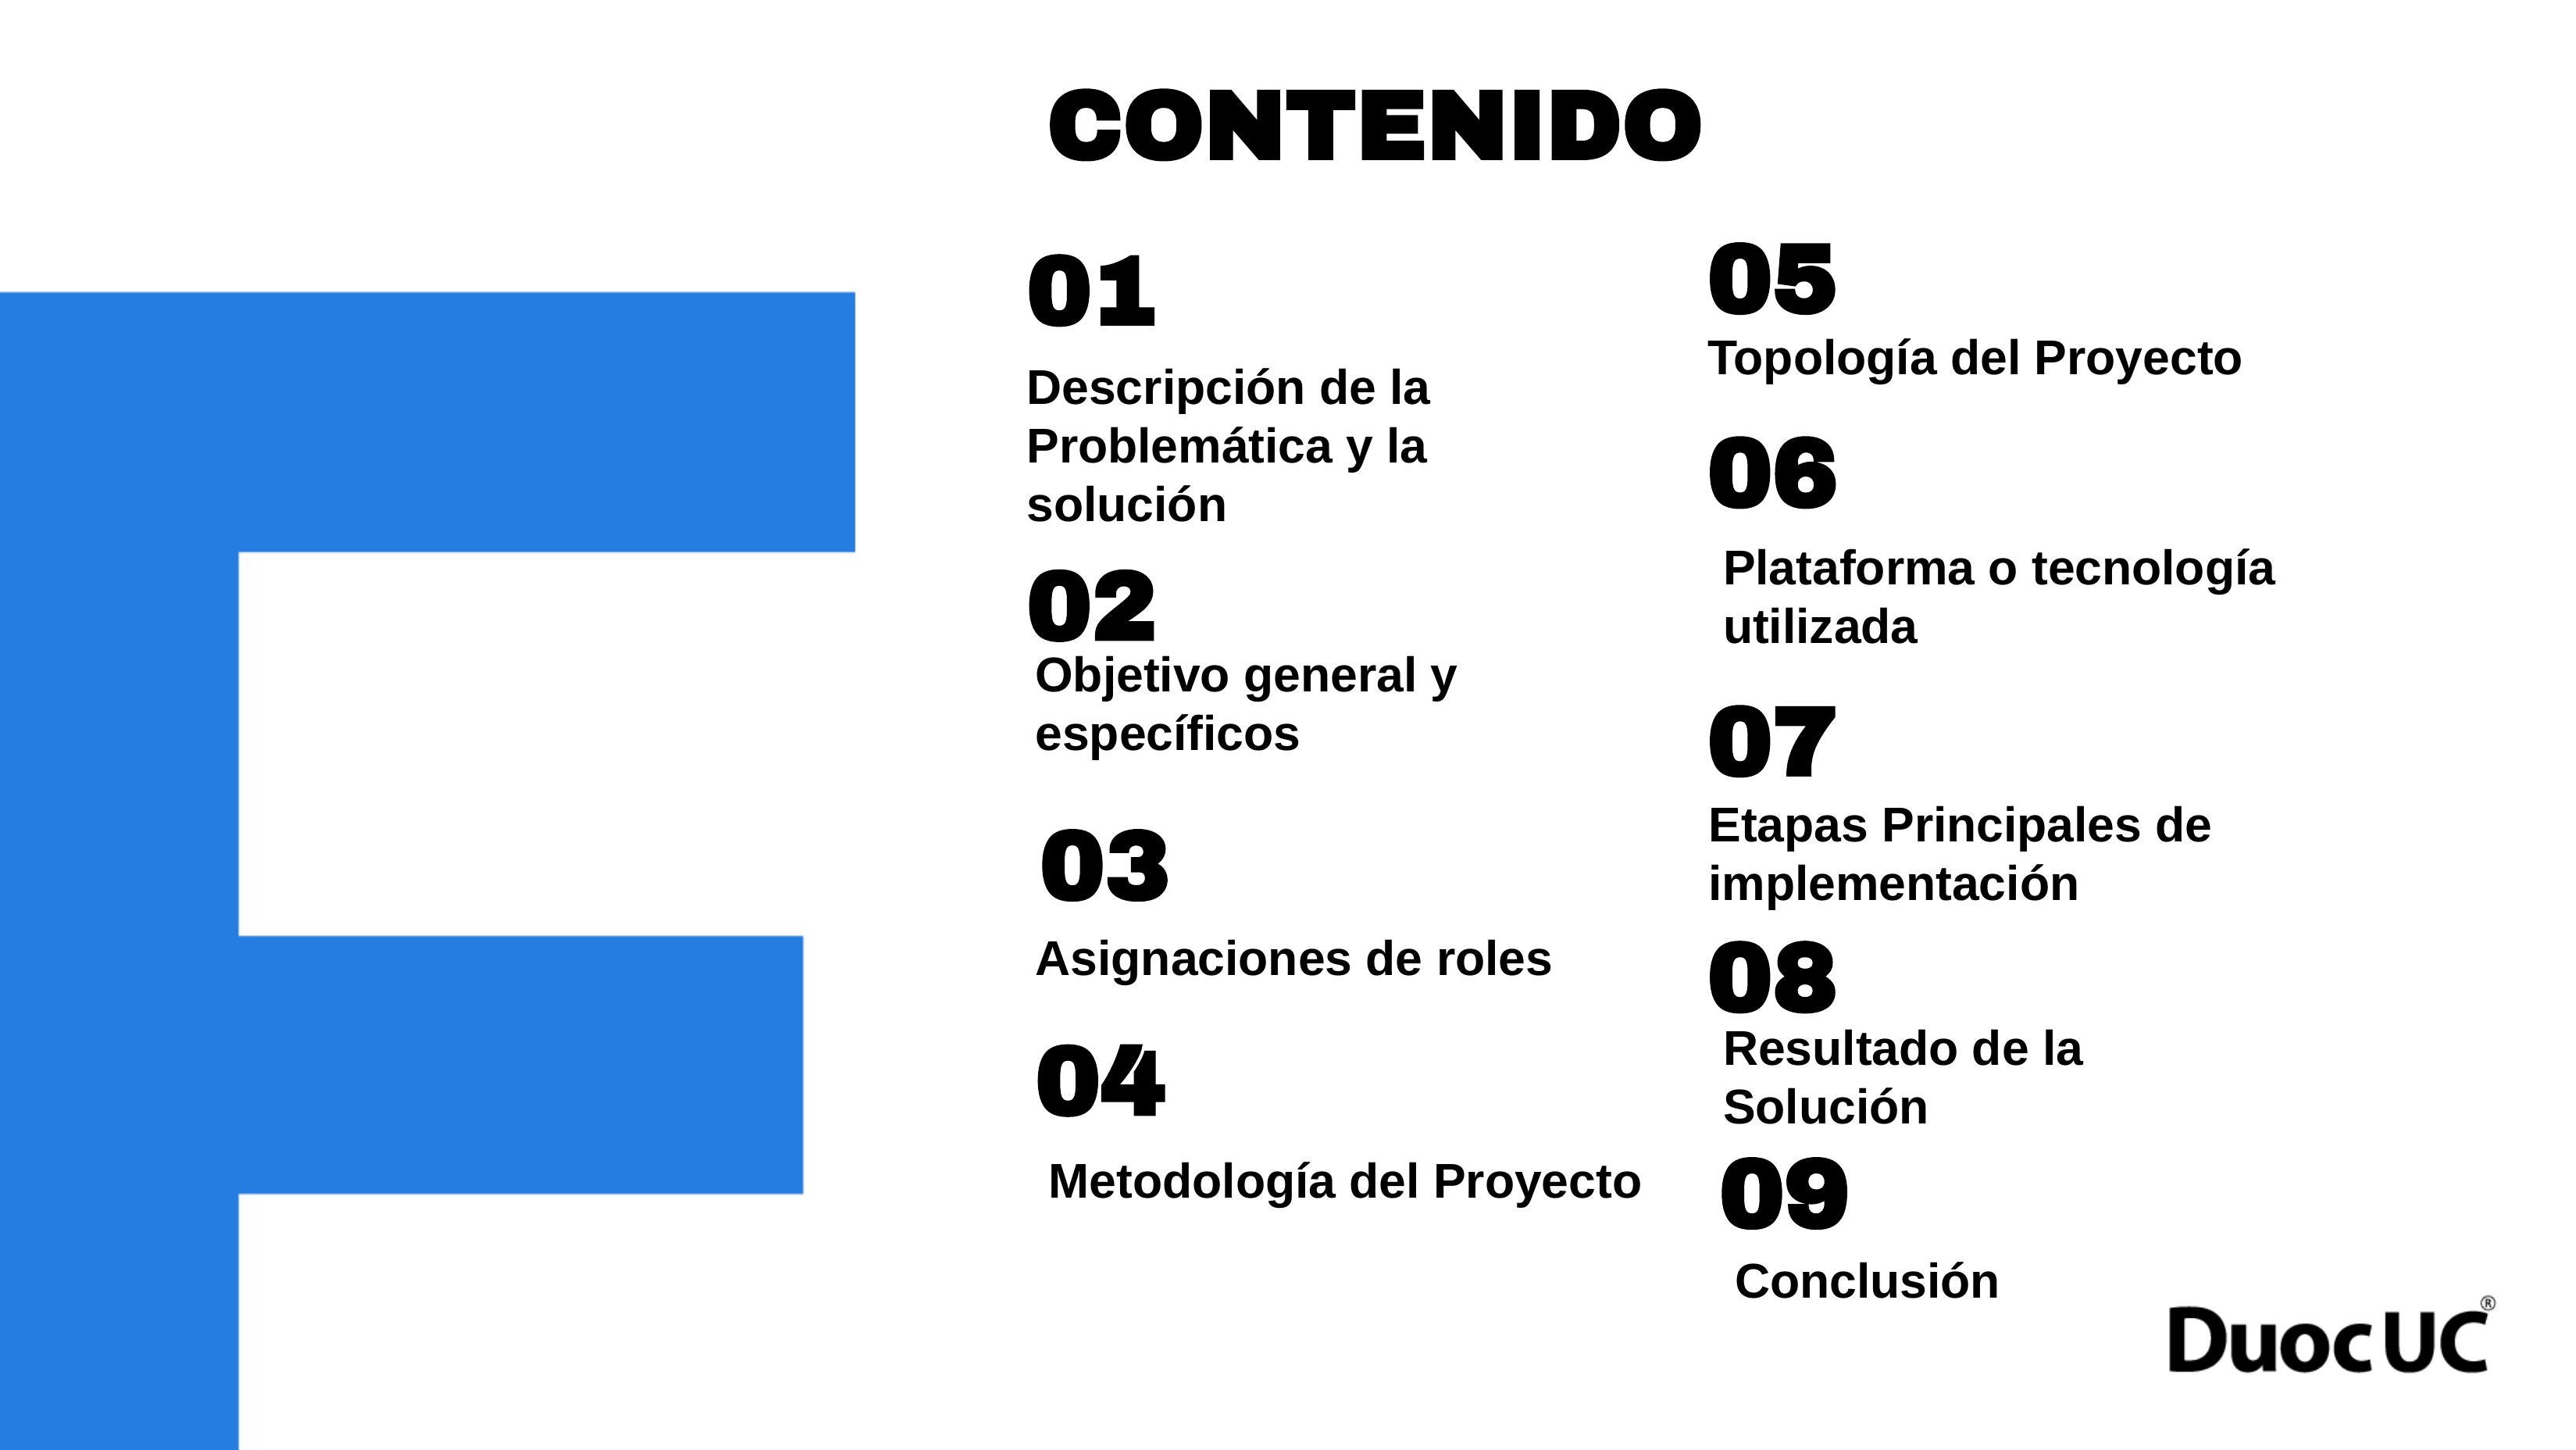

CONTENIDO
05
01
Topología del Proyecto
Descripción de la Problemática y la solución

06

Plataforma o tecnología utilizada
02
Objetivo general y
específicos
07
  Etapas Principales de
  implementación

03
08
Asignaciones de roles
Resultado de la Solución
04
09
 Metodología del Proyecto
Conclusión